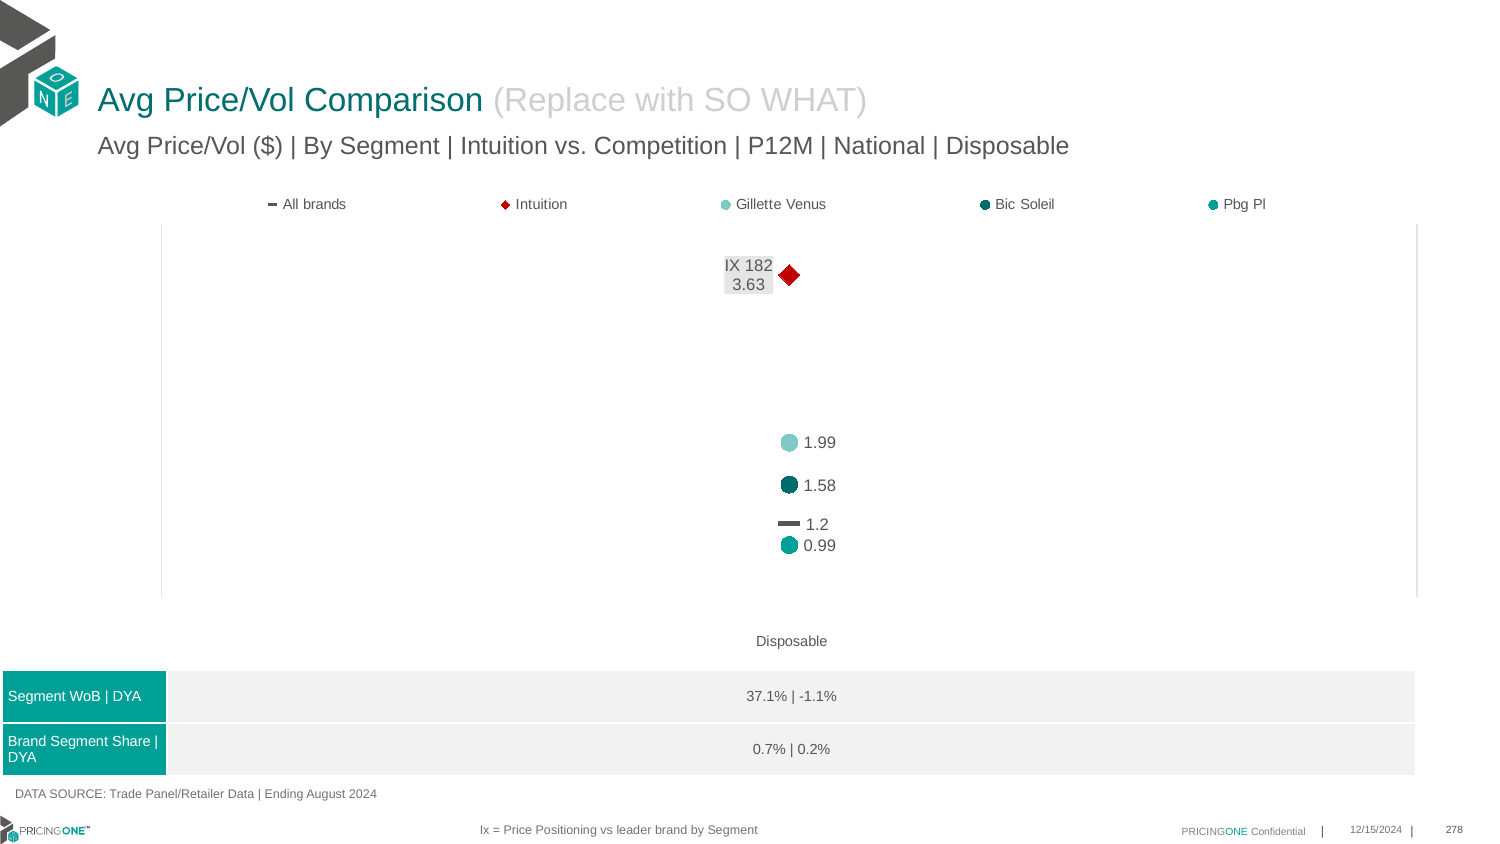

# Avg Price/Vol Comparison (Replace with SO WHAT)
Avg Price/Vol ($) | By Segment | Intuition vs. Competition | P12M | National | Disposable

### Chart

| Category | All brands | Intuition | Gillette Venus | Bic Soleil | Pbg Pl |
|---|---|---|---|---|---|
| IX 182 | 1.2 | 3.63 | 1.99 | 1.58 | 0.99 |
|  | Disposable |
| --- | --- |
| Segment WoB | DYA | 37.1% | -1.1% |
| Brand Segment Share | DYA | 0.7% | 0.2% |
DATA SOURCE: Trade Panel/Retailer Data | Ending August 2024
Ix = Price Positioning vs leader brand by Segment
12/15/2024
278